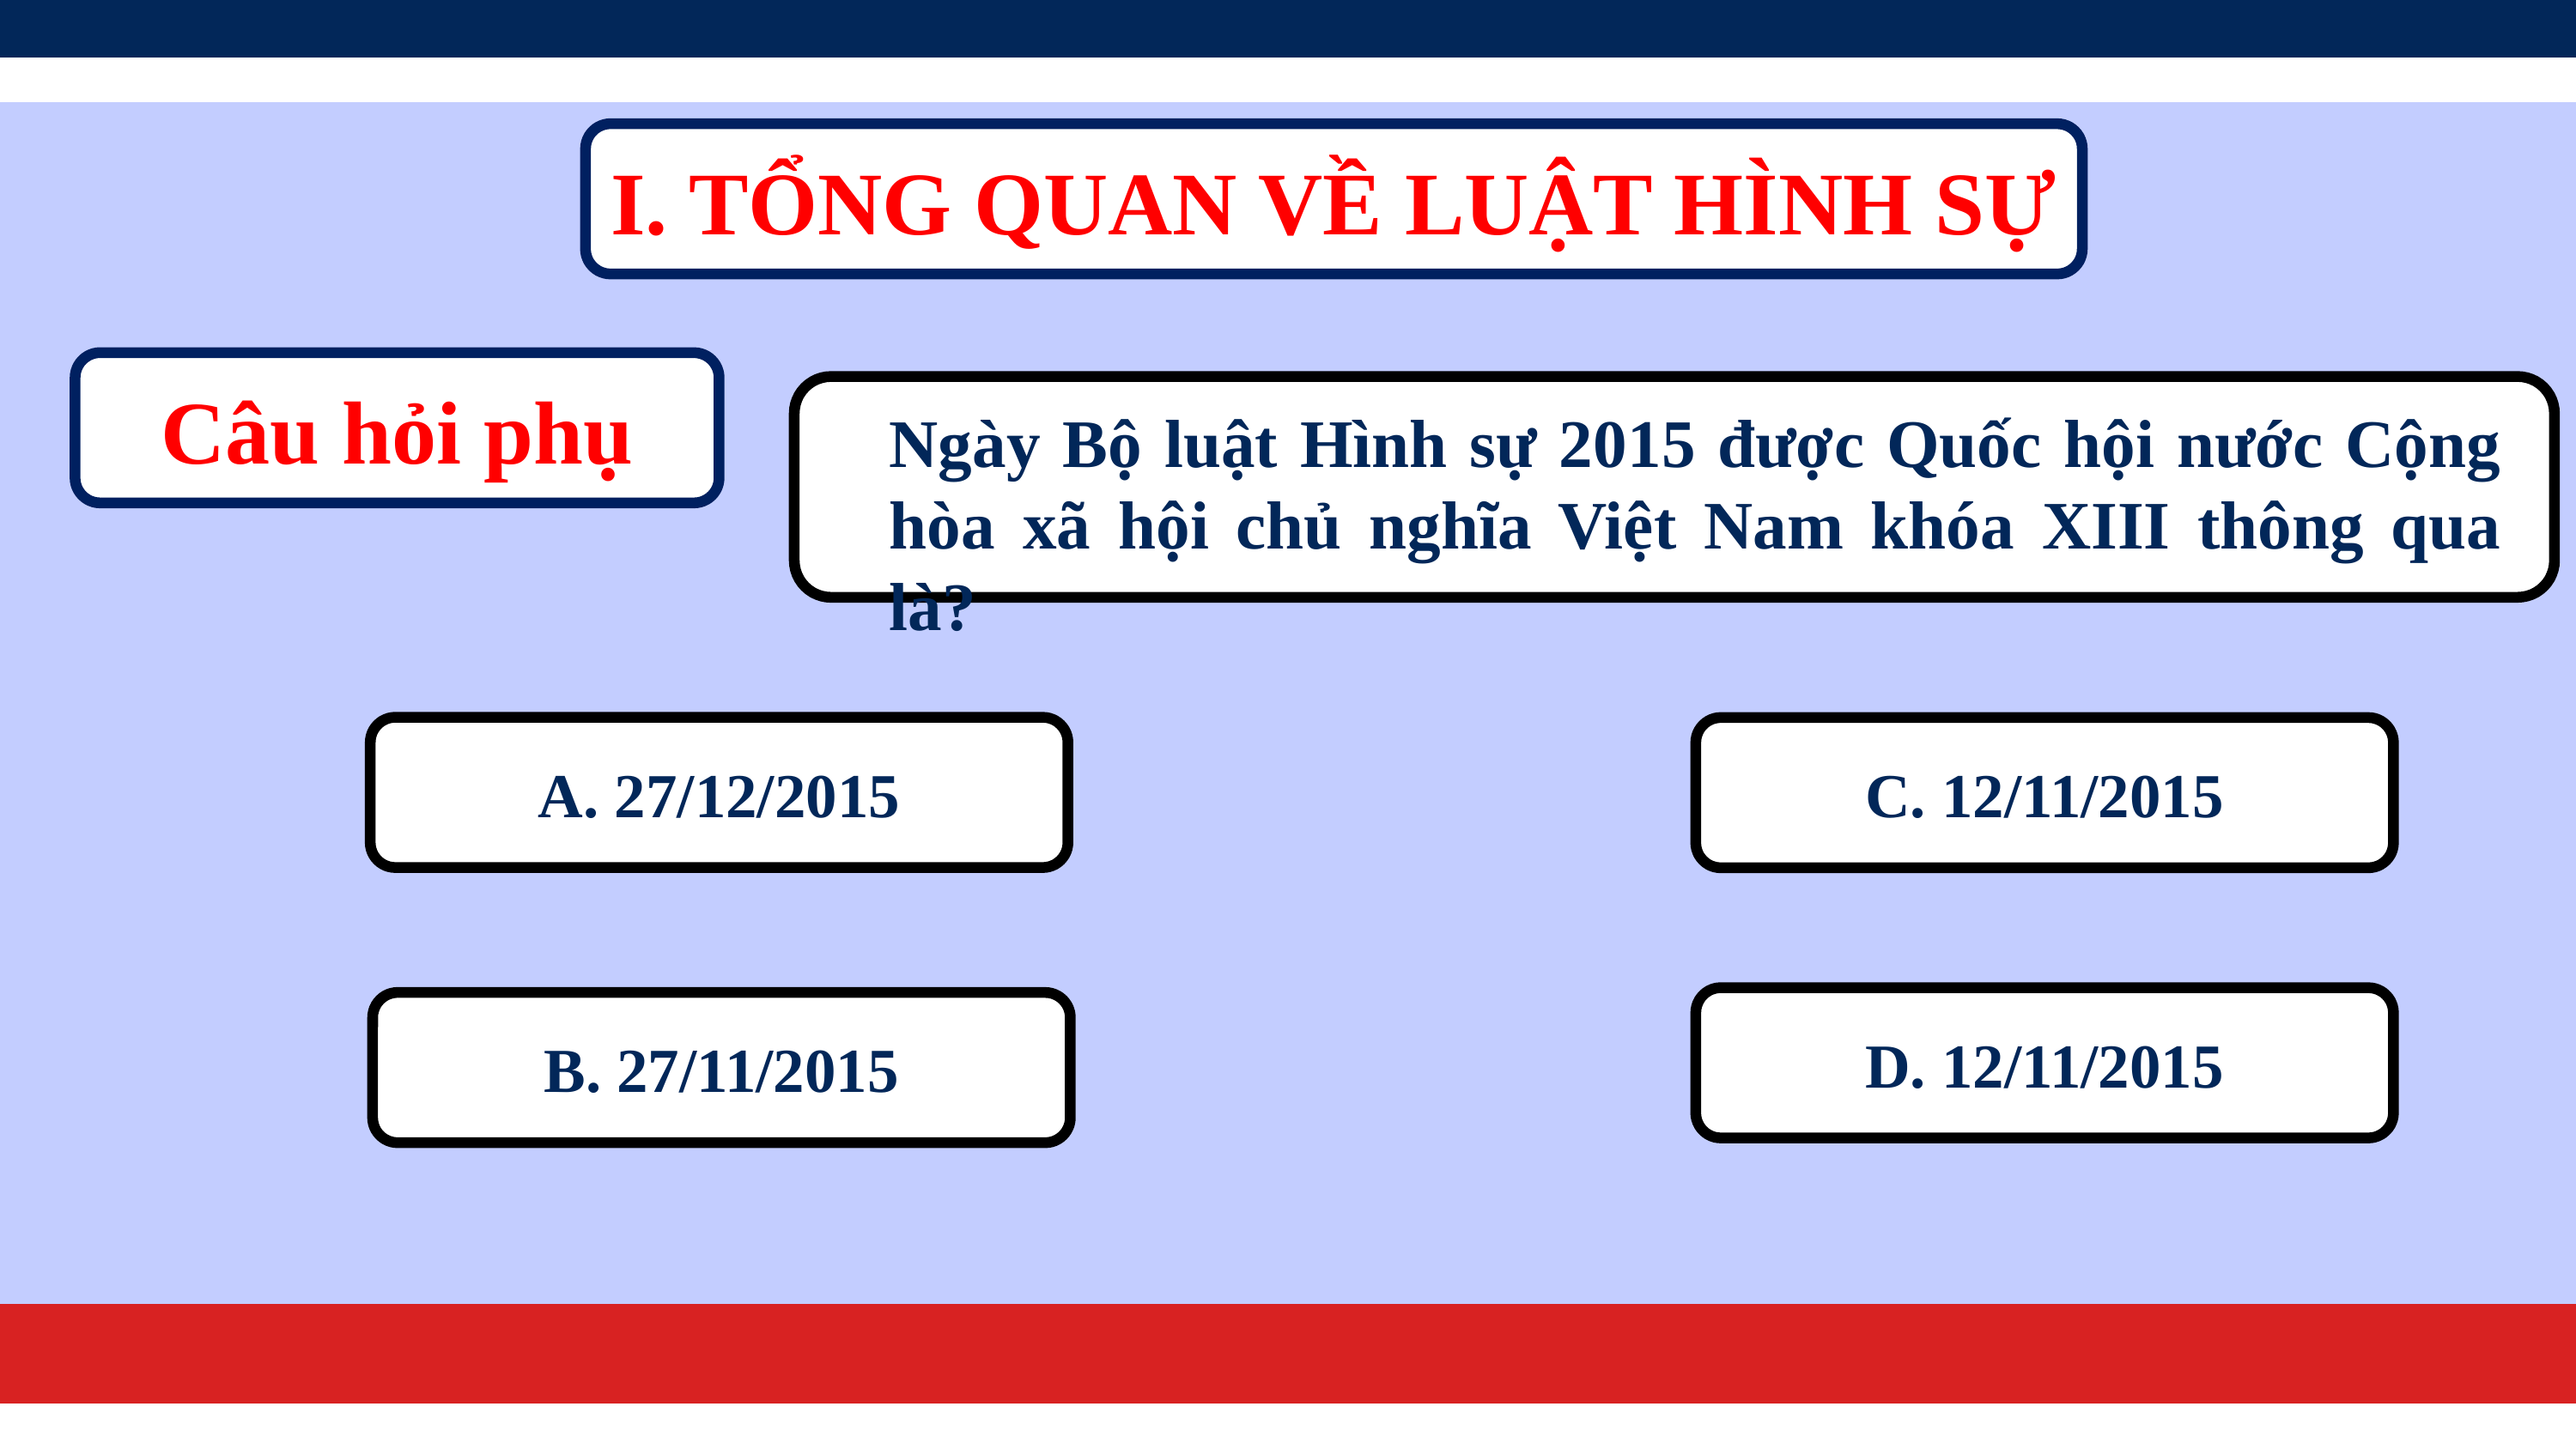

I. TỔNG QUAN VỀ LUẬT HÌNH SỰ
Câu hỏi phụ

Ngày Bộ luật Hình sự 2015 được Quốc hội nước Cộng hòa xã hội chủ nghĩa Việt Nam khóa XIII thông qua là?

A. 27/12/2015
C. 12/11/2015
D. 12/11/2015
B. 27/11/2015